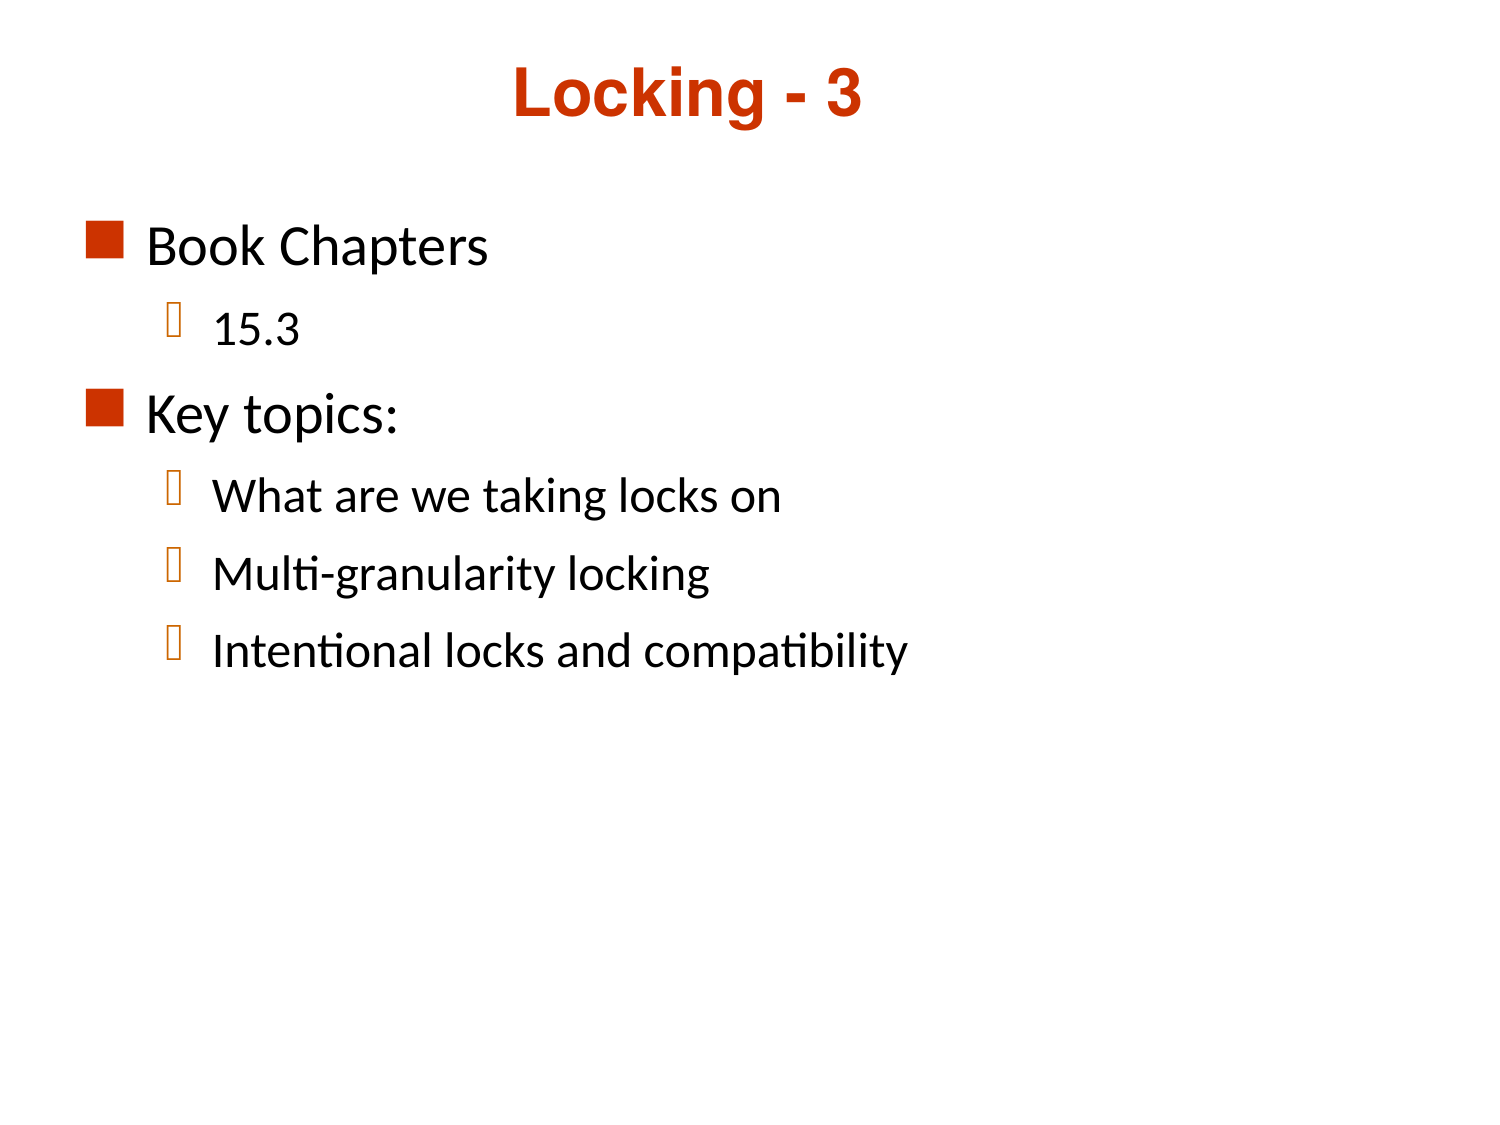

# Locking - 3
Book Chapters
15.3
Key topics:
What are we taking locks on
Multi-granularity locking
Intentional locks and compatibility